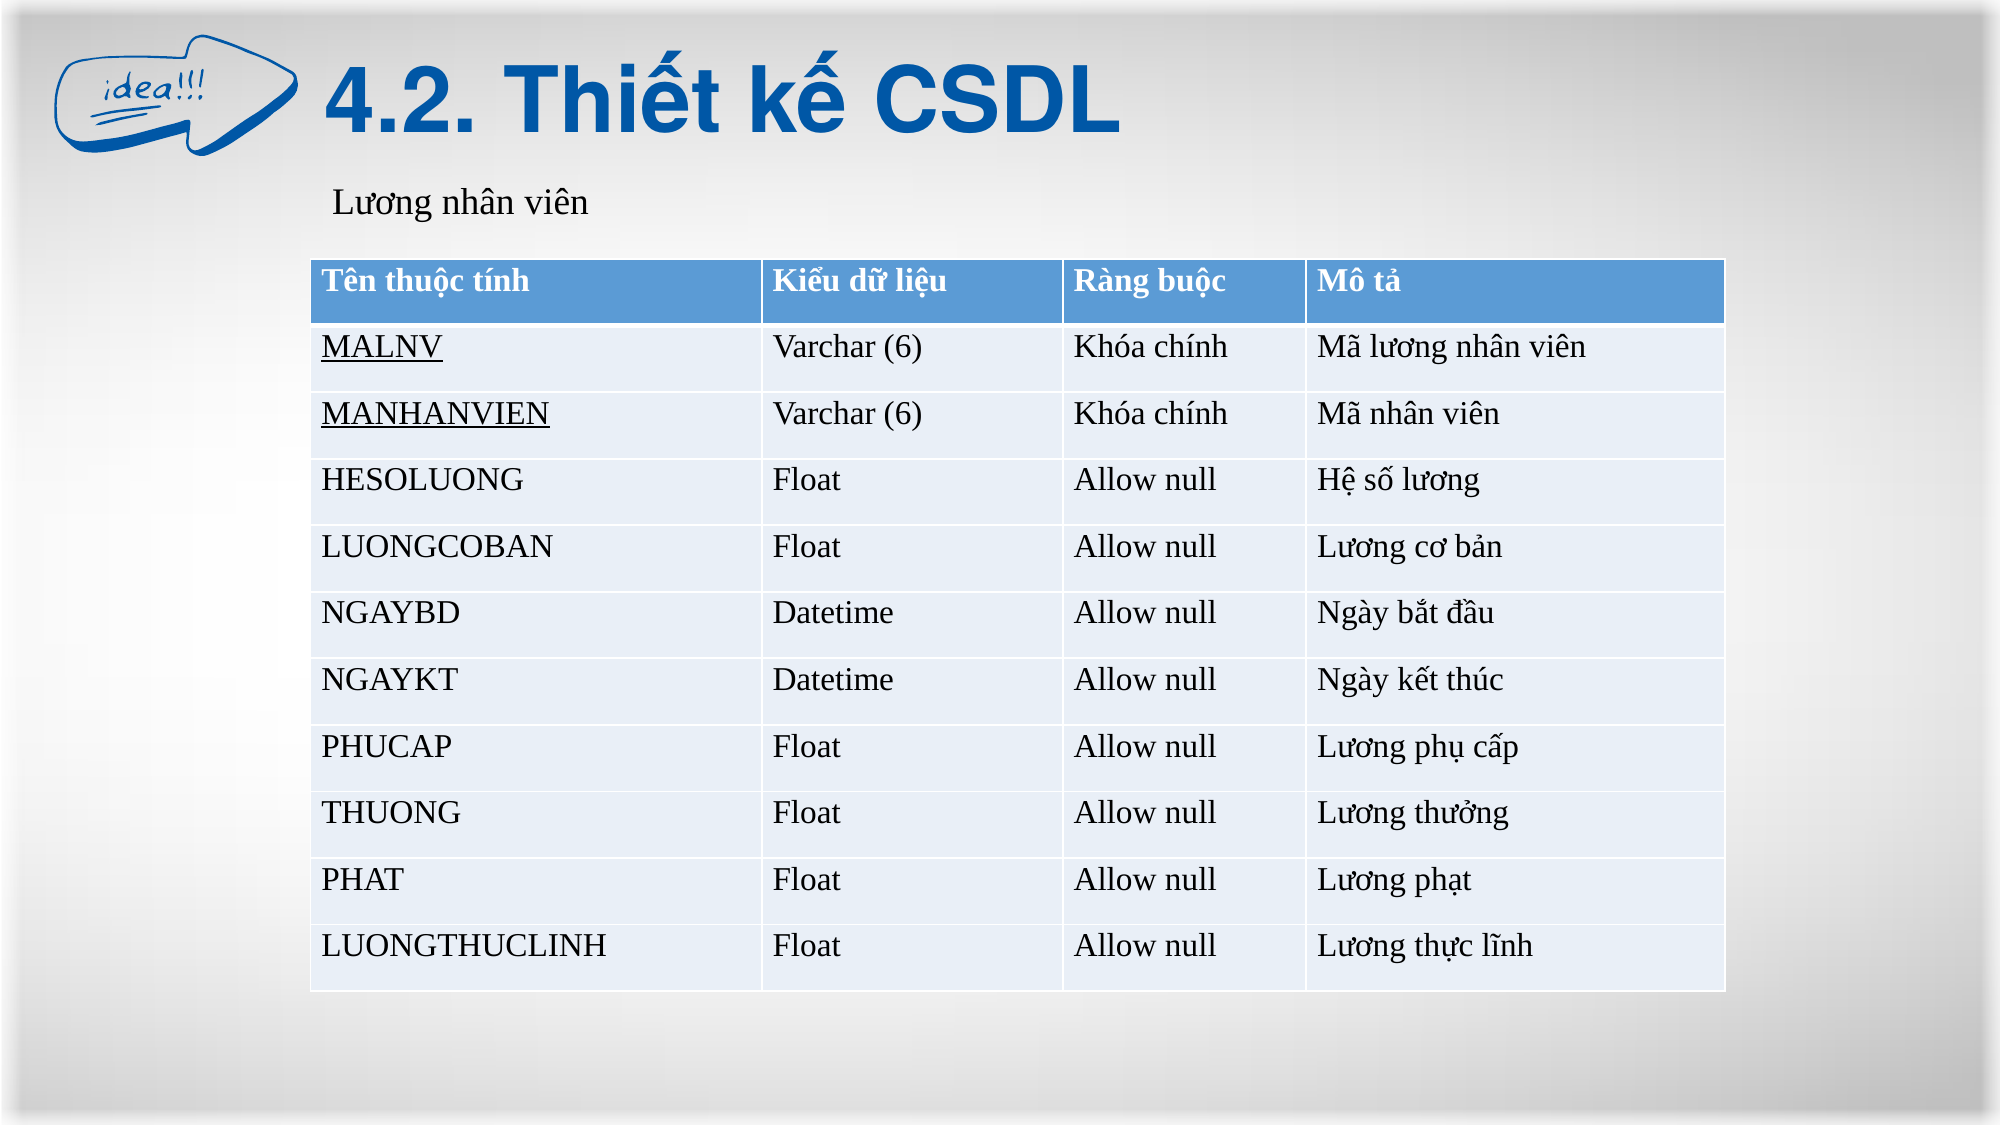

4.2. Thiết kế CSDL
Lương nhân viên
| Tên thuộc tính | Kiểu dữ liệu | Ràng buộc | Mô tả |
| --- | --- | --- | --- |
| MALNV | Varchar (6) | Khóa chính | Mã lương nhân viên |
| MANHANVIEN | Varchar (6) | Khóa chính | Mã nhân viên |
| HESOLUONG | Float | Allow null | Hệ số lương |
| LUONGCOBAN | Float | Allow null | Lương cơ bản |
| NGAYBD | Datetime | Allow null | Ngày bắt đầu |
| NGAYKT | Datetime | Allow null | Ngày kết thúc |
| PHUCAP | Float | Allow null | Lương phụ cấp |
| THUONG | Float | Allow null | Lương thưởng |
| PHAT | Float | Allow null | Lương phạt |
| LUONGTHUCLINH | Float | Allow null | Lương thực lĩnh |